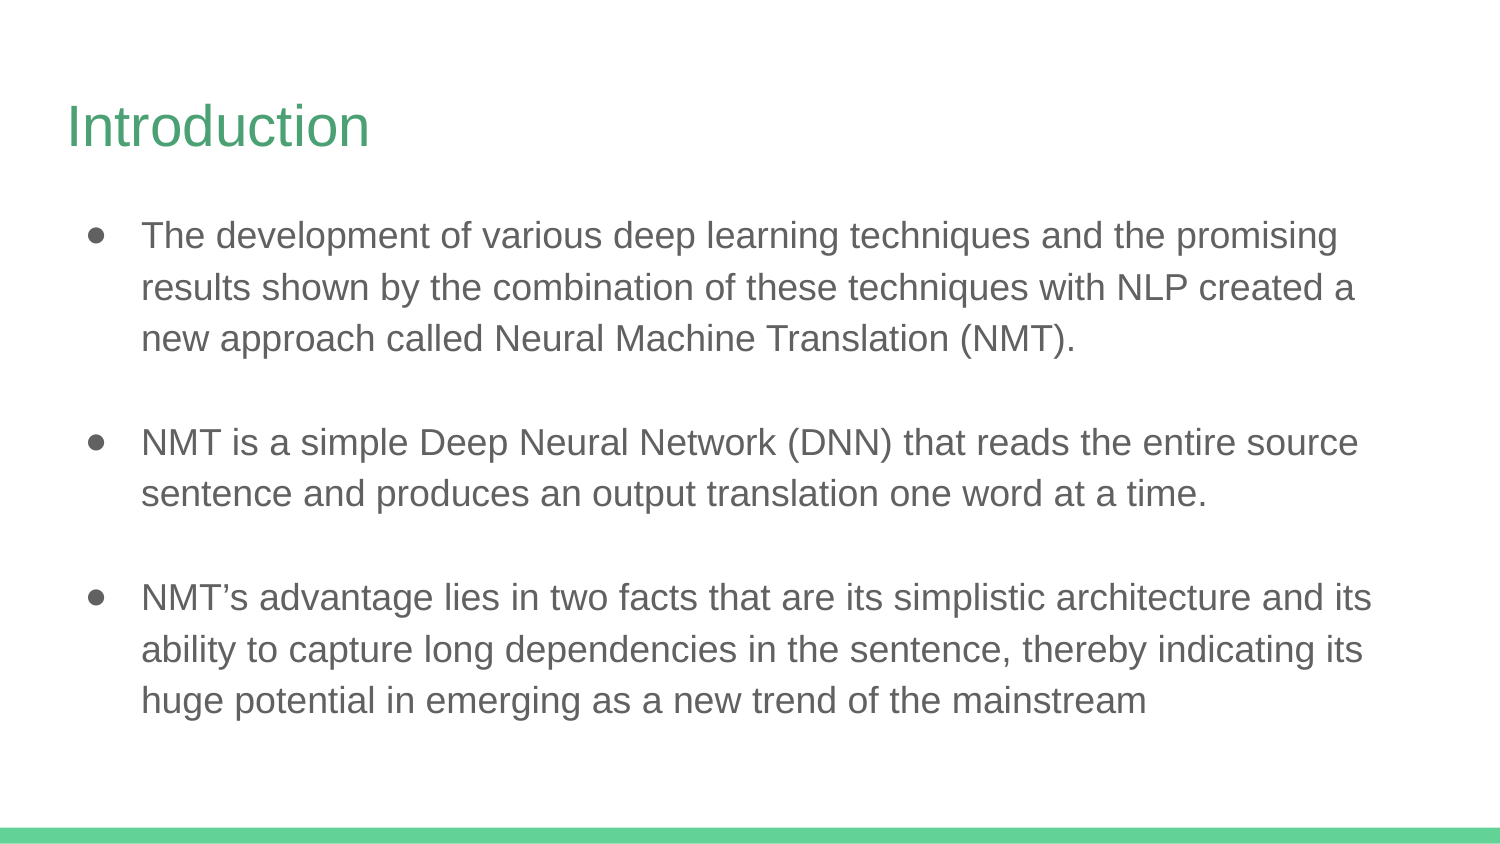

# Introduction
The development of various deep learning techniques and the promising results shown by the combination of these techniques with NLP created a new approach called Neural Machine Translation (NMT).

NMT is a simple Deep Neural Network (DNN) that reads the entire source sentence and produces an output translation one word at a time.

NMT’s advantage lies in two facts that are its simplistic architecture and its ability to capture long dependencies in the sentence, thereby indicating its huge potential in emerging as a new trend of the mainstream